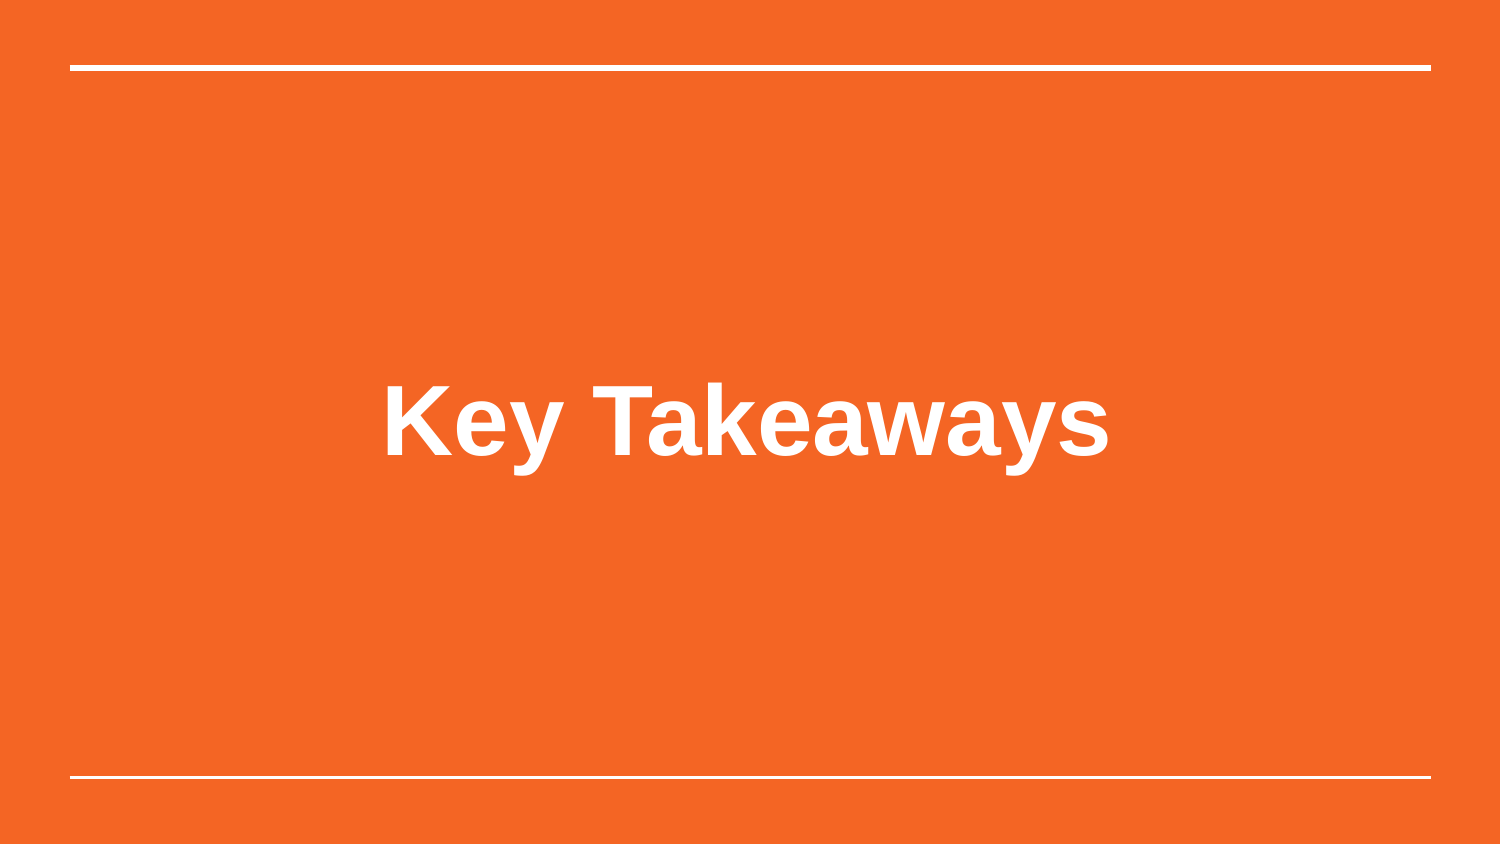

# How might we encourage continuous, fact-based, political engagement?
Key Takeaways